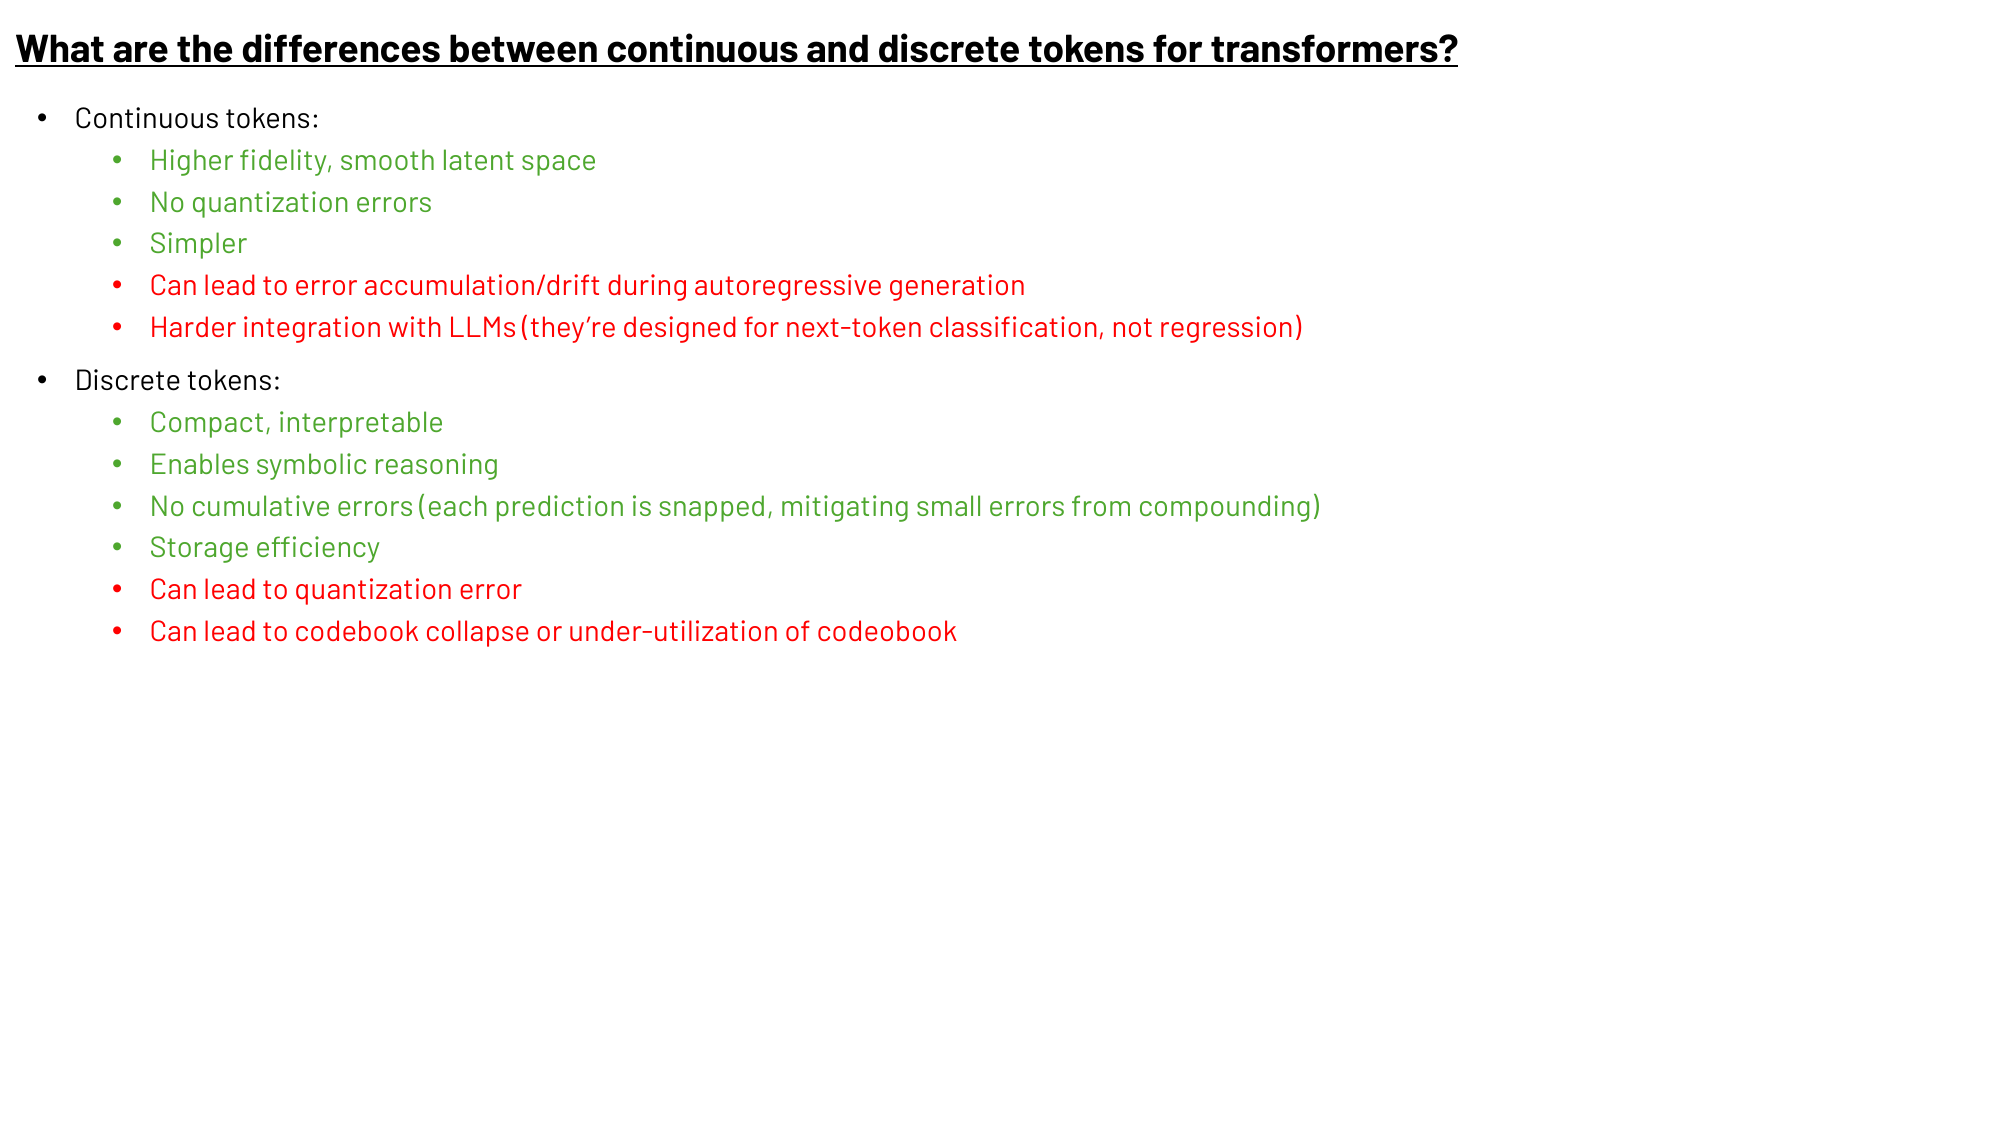

# What are the differences between continuous and discrete tokens for transformers?
Continuous tokens:
Higher fidelity, smooth latent space
No quantization errors
Simpler
Can lead to error accumulation/drift during autoregressive generation
Harder integration with LLMs (they’re designed for next-token classification, not regression)
Discrete tokens:
Compact, interpretable
Enables symbolic reasoning
No cumulative errors (each prediction is snapped, mitigating small errors from compounding)
Storage efficiency
Can lead to quantization error
Can lead to codebook collapse or under-utilization of codeobook